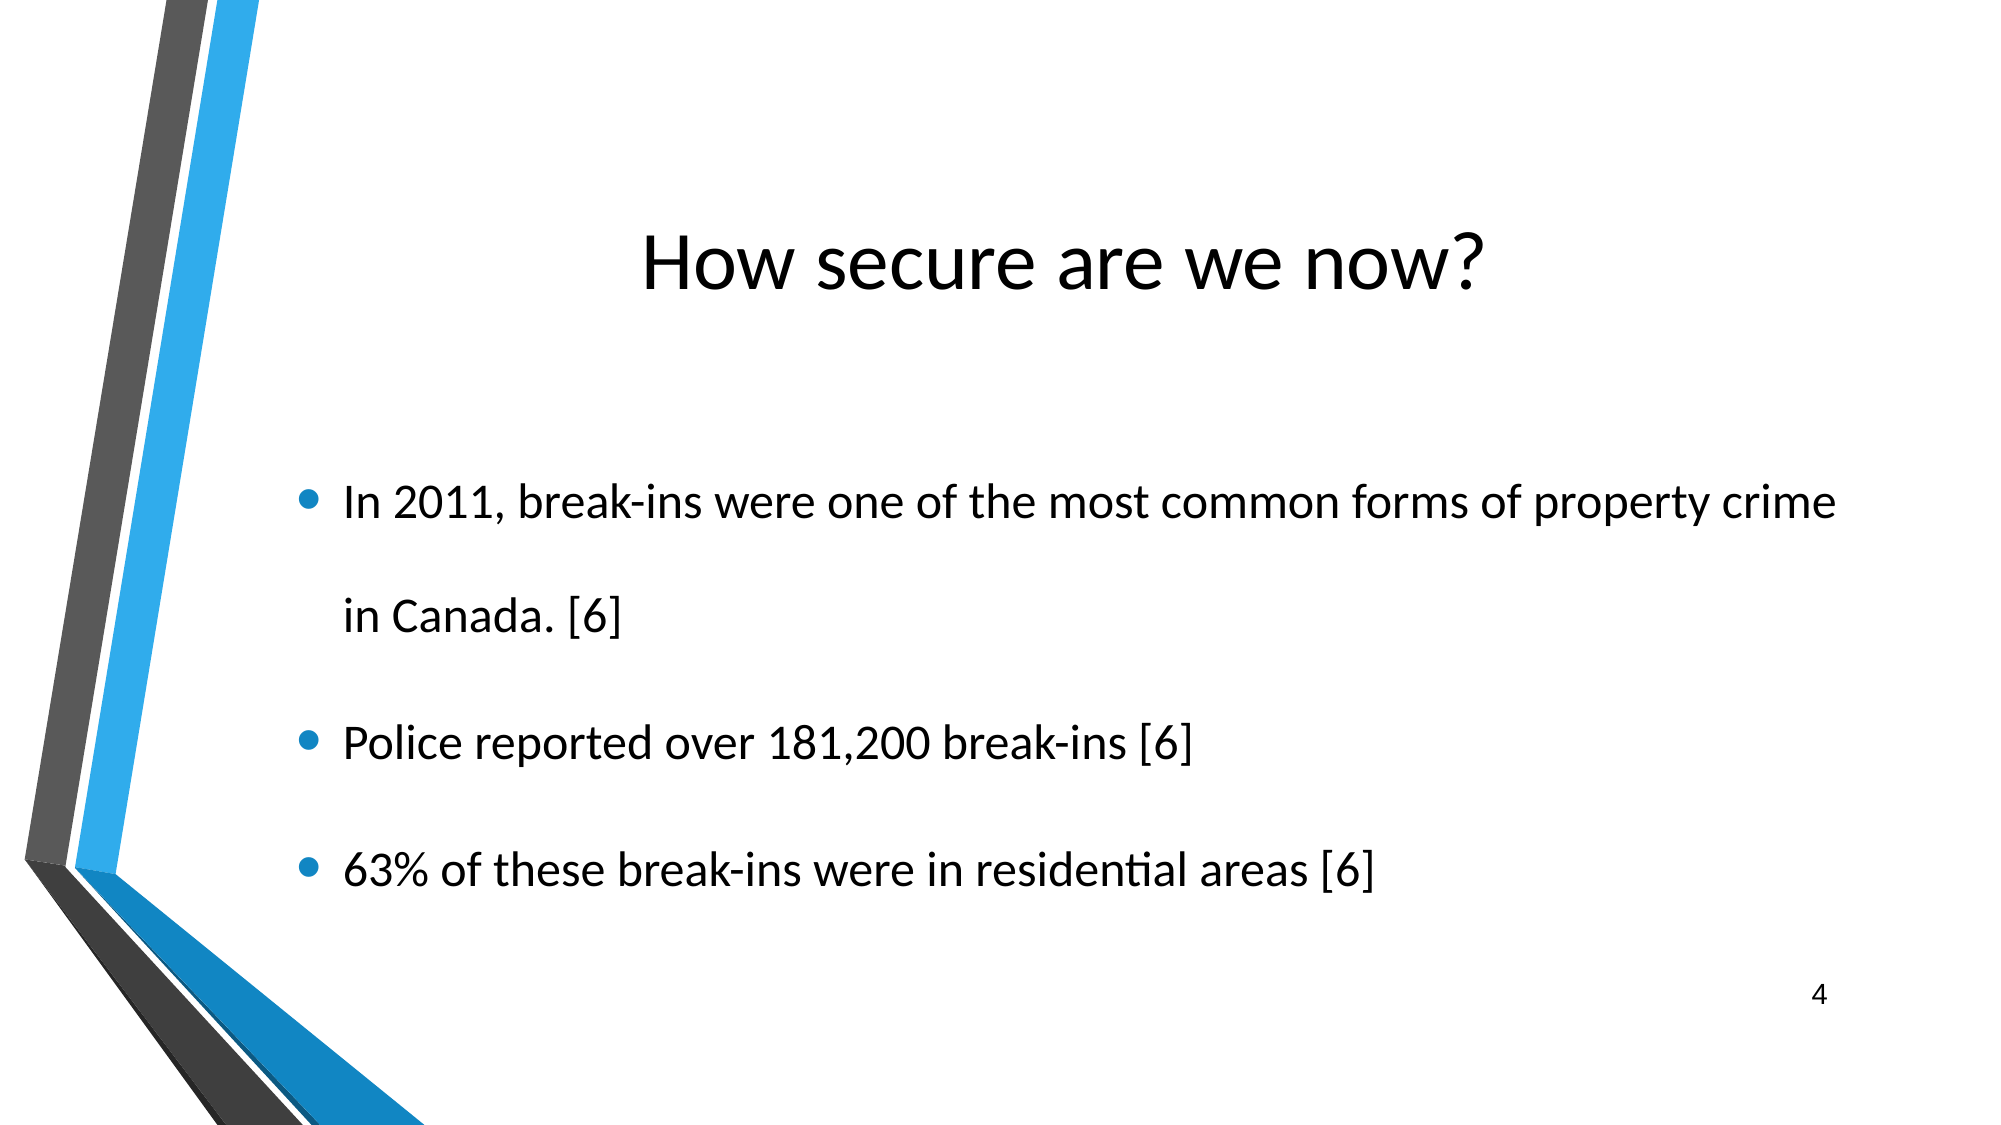

# How secure are we now?
In 2011, break-ins were one of the most common forms of property crime in Canada. [6]
Police reported over 181,200 break-ins [6]
63% of these break-ins were in residential areas [6]

4